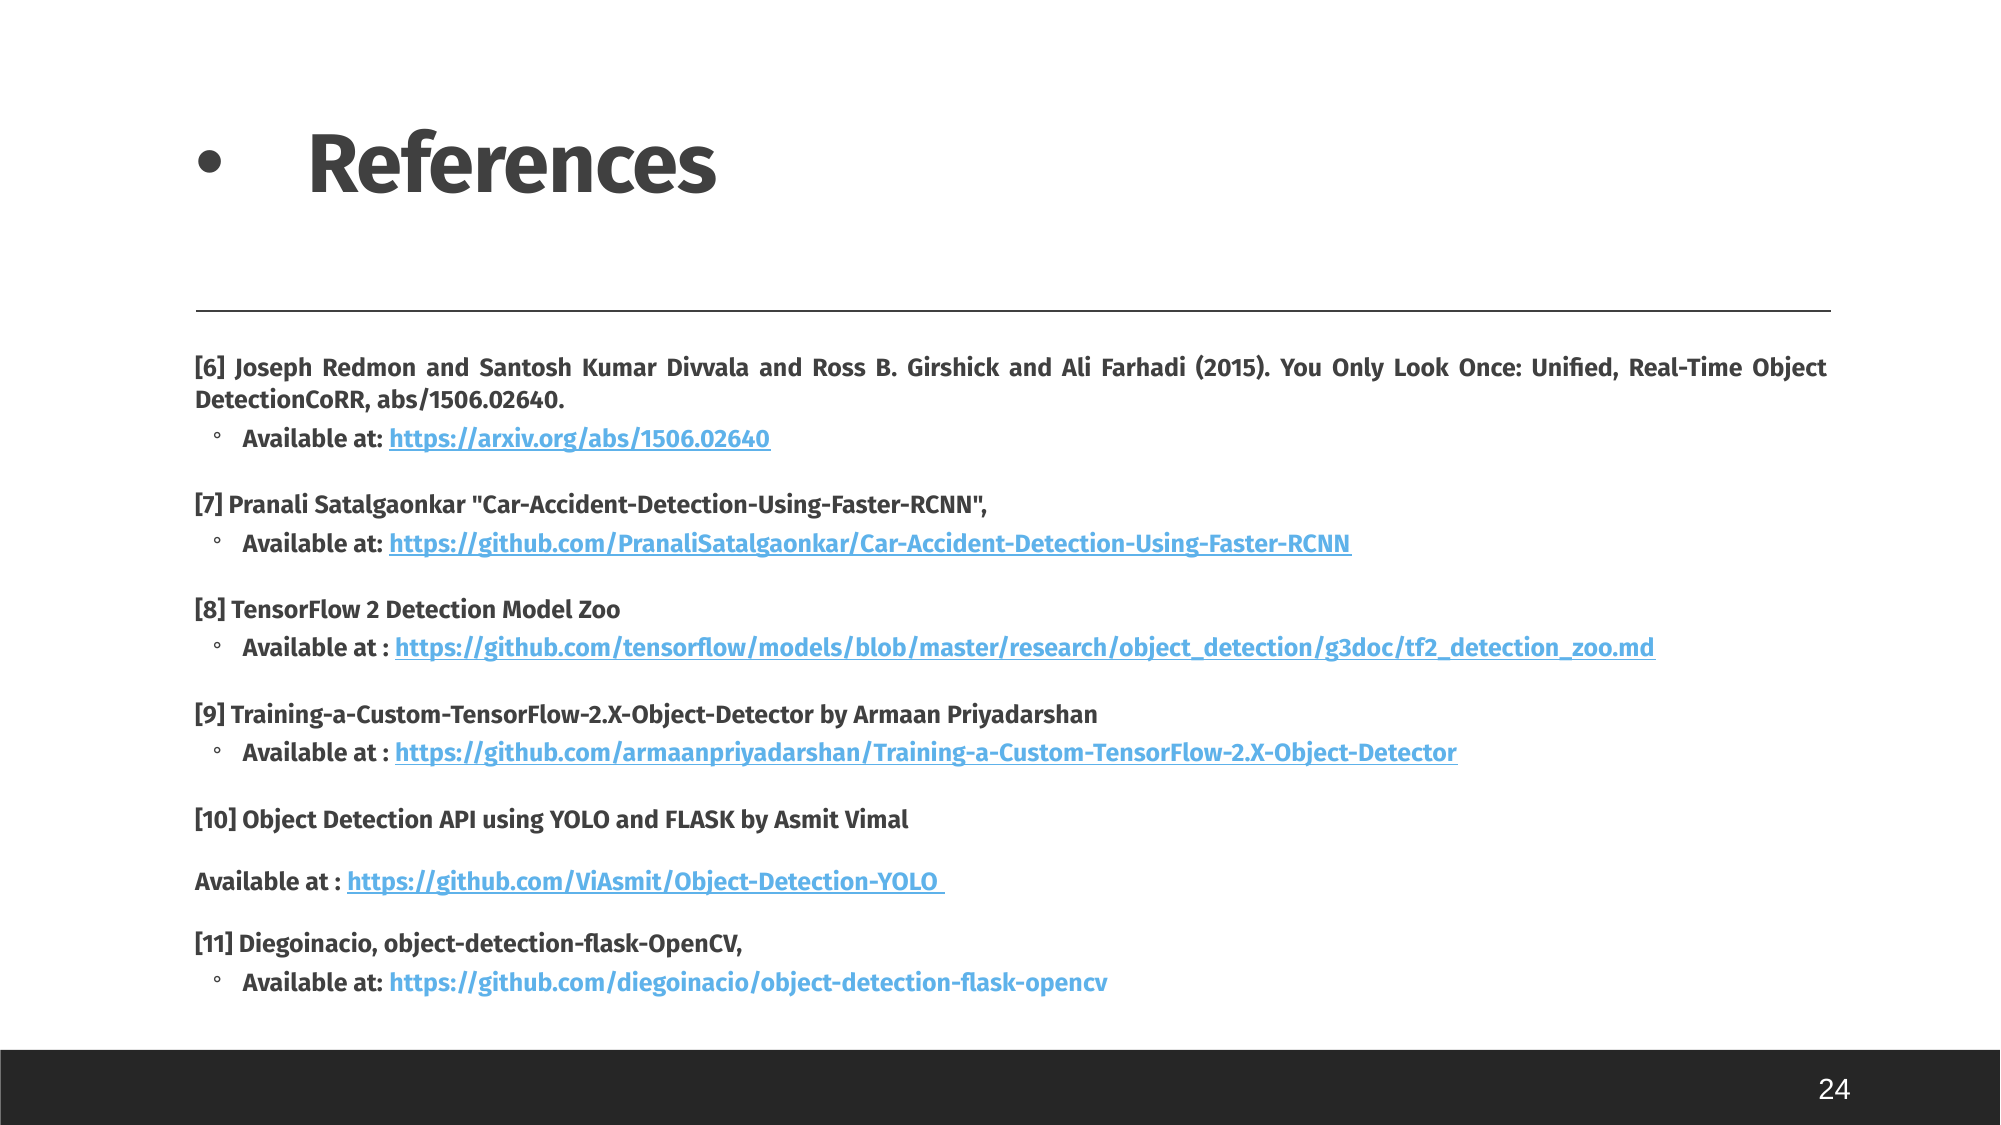

# References
[6] Joseph Redmon and Santosh Kumar Divvala and Ross B. Girshick and Ali Farhadi (2015). You Only Look Once: Unified, Real-Time Object DetectionCoRR, abs/1506.02640.
Available at: https://arxiv.org/abs/1506.02640
[7] Pranali Satalgaonkar "Car-Accident-Detection-Using-Faster-RCNN",
Available at: https://github.com/PranaliSatalgaonkar/Car-Accident-Detection-Using-Faster-RCNN
[8] TensorFlow 2 Detection Model Zoo
Available at : https://github.com/tensorflow/models/blob/master/research/object_detection/g3doc/tf2_detection_zoo.md
[9] Training-a-Custom-TensorFlow-2.X-Object-Detector by Armaan Priyadarshan
Available at : https://github.com/armaanpriyadarshan/Training-a-Custom-TensorFlow-2.X-Object-Detector
[10] Object Detection API using YOLO and FLASK by Asmit Vimal
Available at : https://github.com/ViAsmit/Object-Detection-YOLO
[11] Diegoinacio, object-detection-flask-OpenCV,
Available at: https://github.com/diegoinacio/object-detection-flask-opencv

24